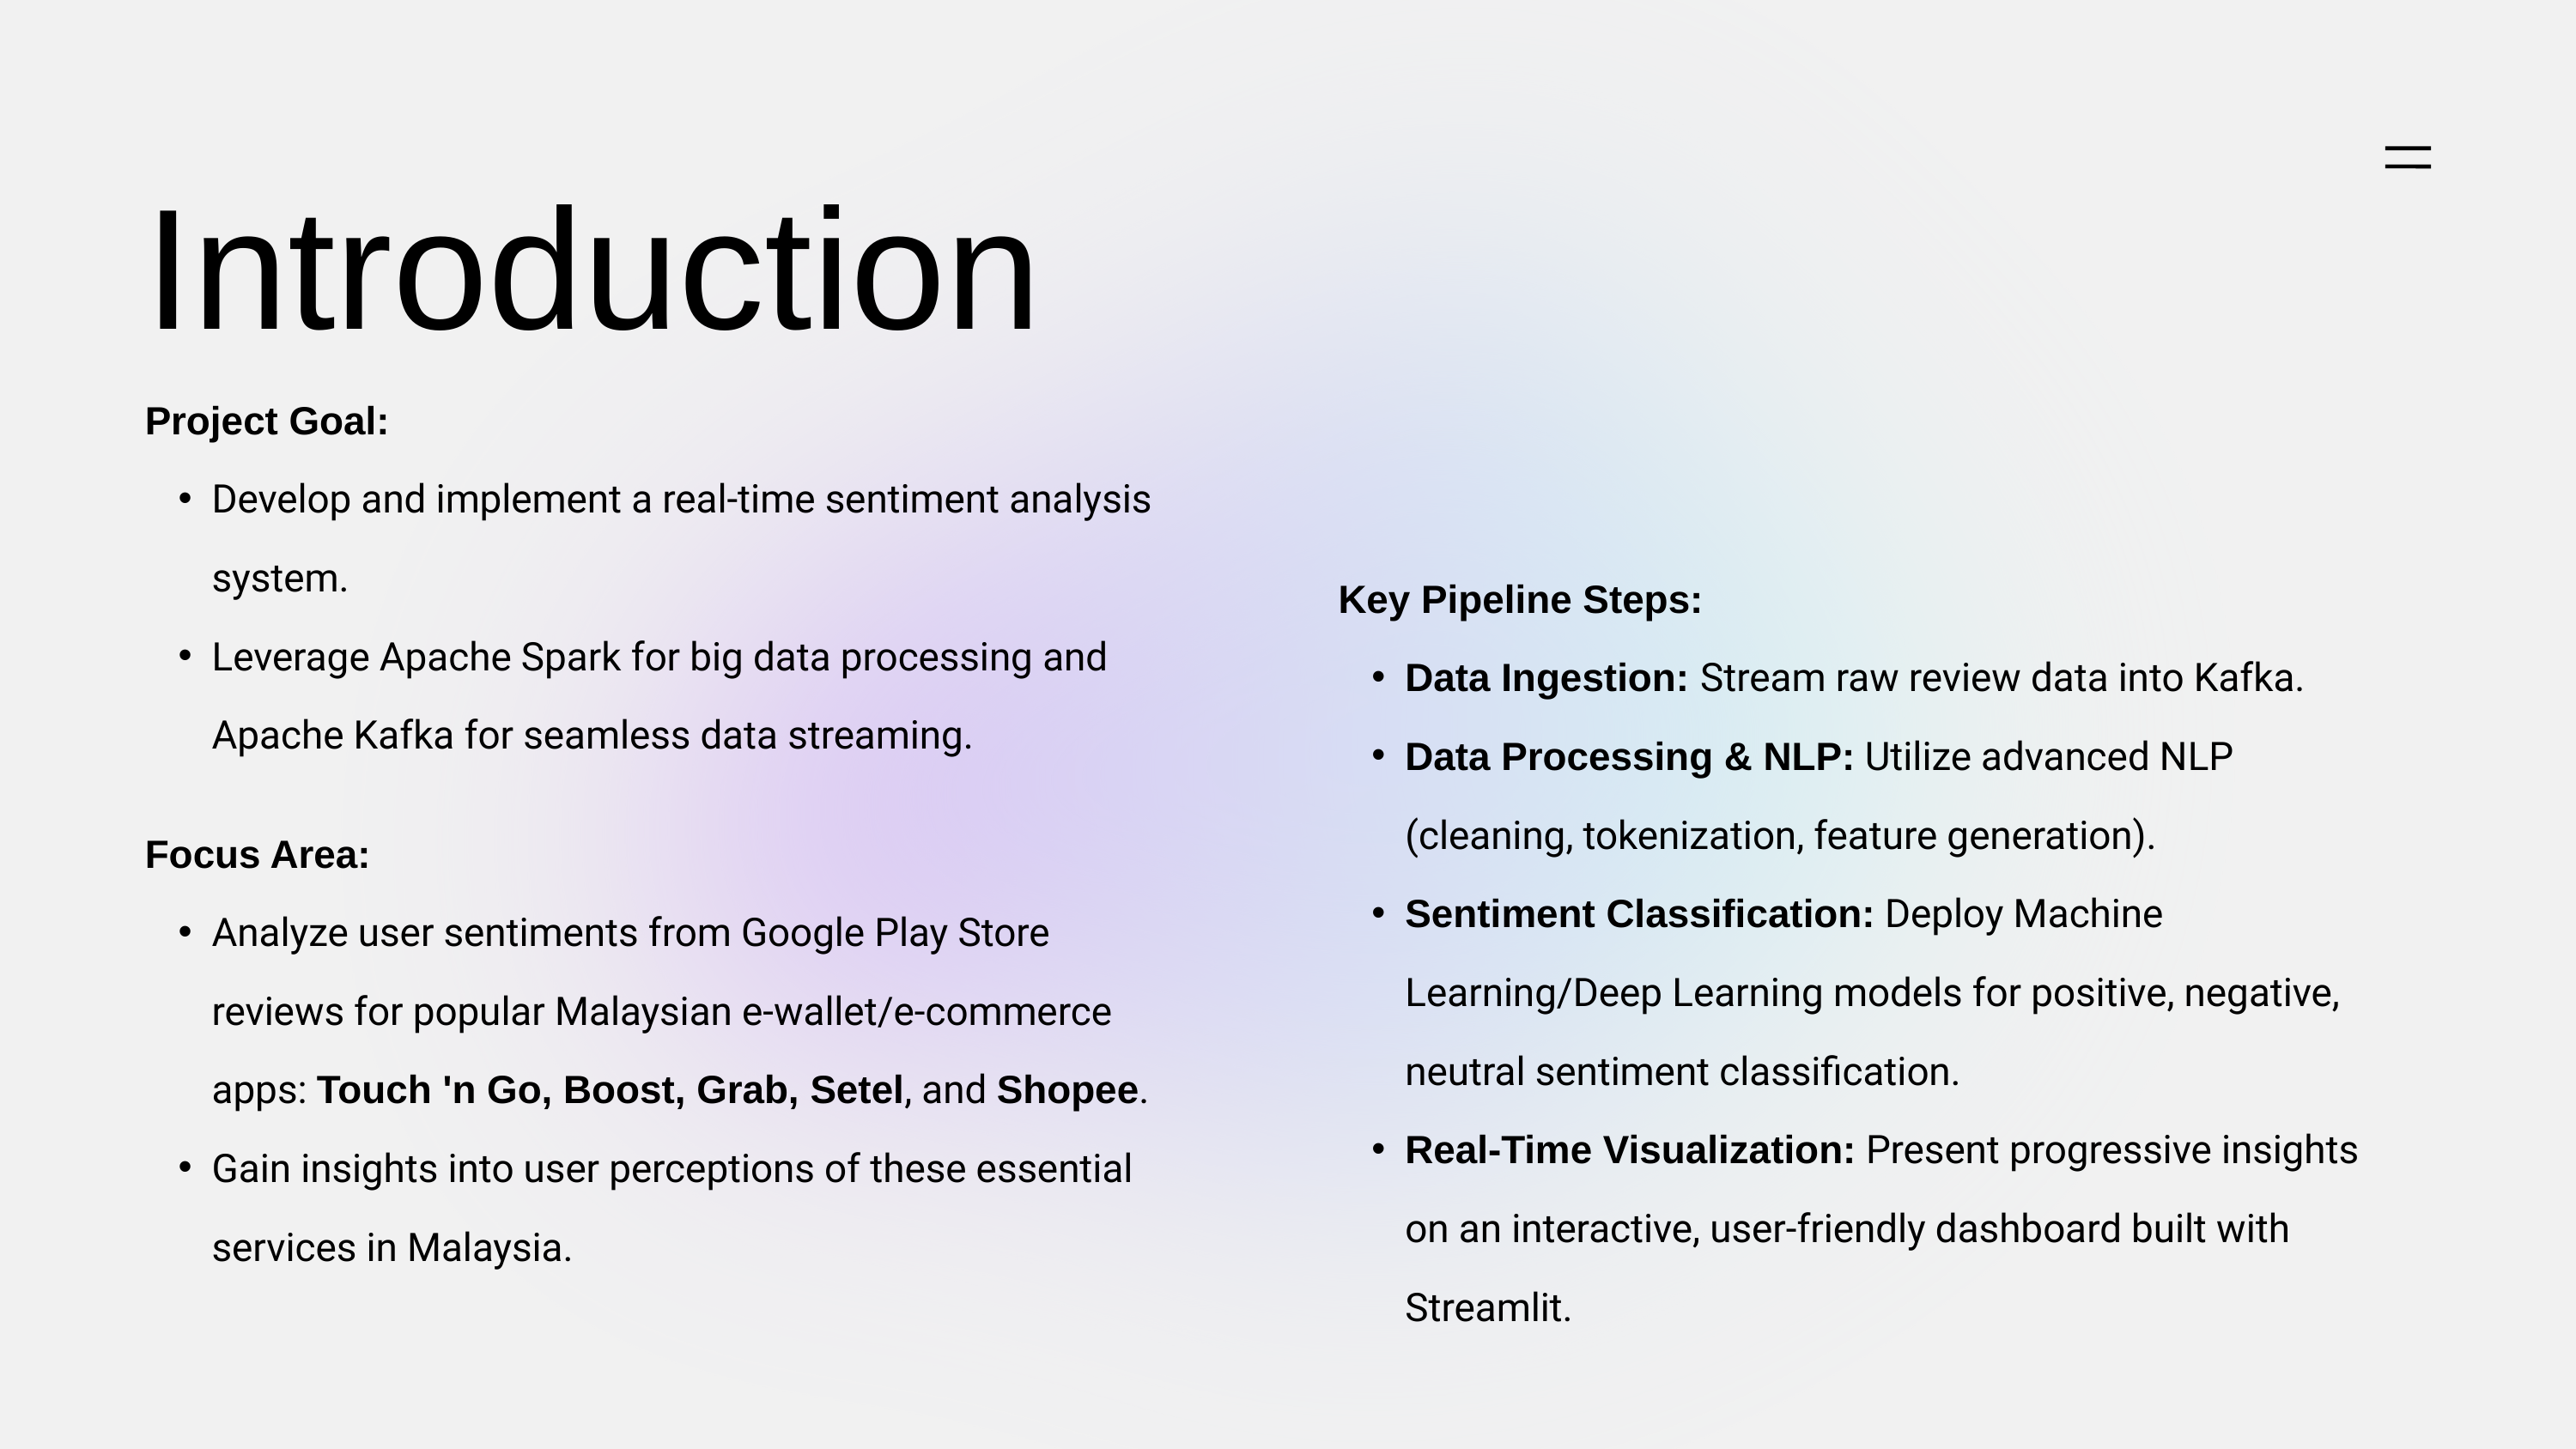

Introduction

Project Goal:
Develop and implement a real-time sentiment analysis system.
Leverage Apache Spark for big data processing and Apache Kafka for seamless data streaming.
Key Pipeline Steps:
Data Ingestion: Stream raw review data into Kafka.
Data Processing & NLP: Utilize advanced NLP (cleaning, tokenization, feature generation).
Sentiment Classification: Deploy Machine Learning/Deep Learning models for positive, negative, neutral sentiment classification.
Real-Time Visualization: Present progressive insights on an interactive, user-friendly dashboard built with Streamlit.
Focus Area:
Analyze user sentiments from Google Play Store reviews for popular Malaysian e-wallet/e-commerce apps: Touch 'n Go, Boost, Grab, Setel, and Shopee.
Gain insights into user perceptions of these essential services in Malaysia.